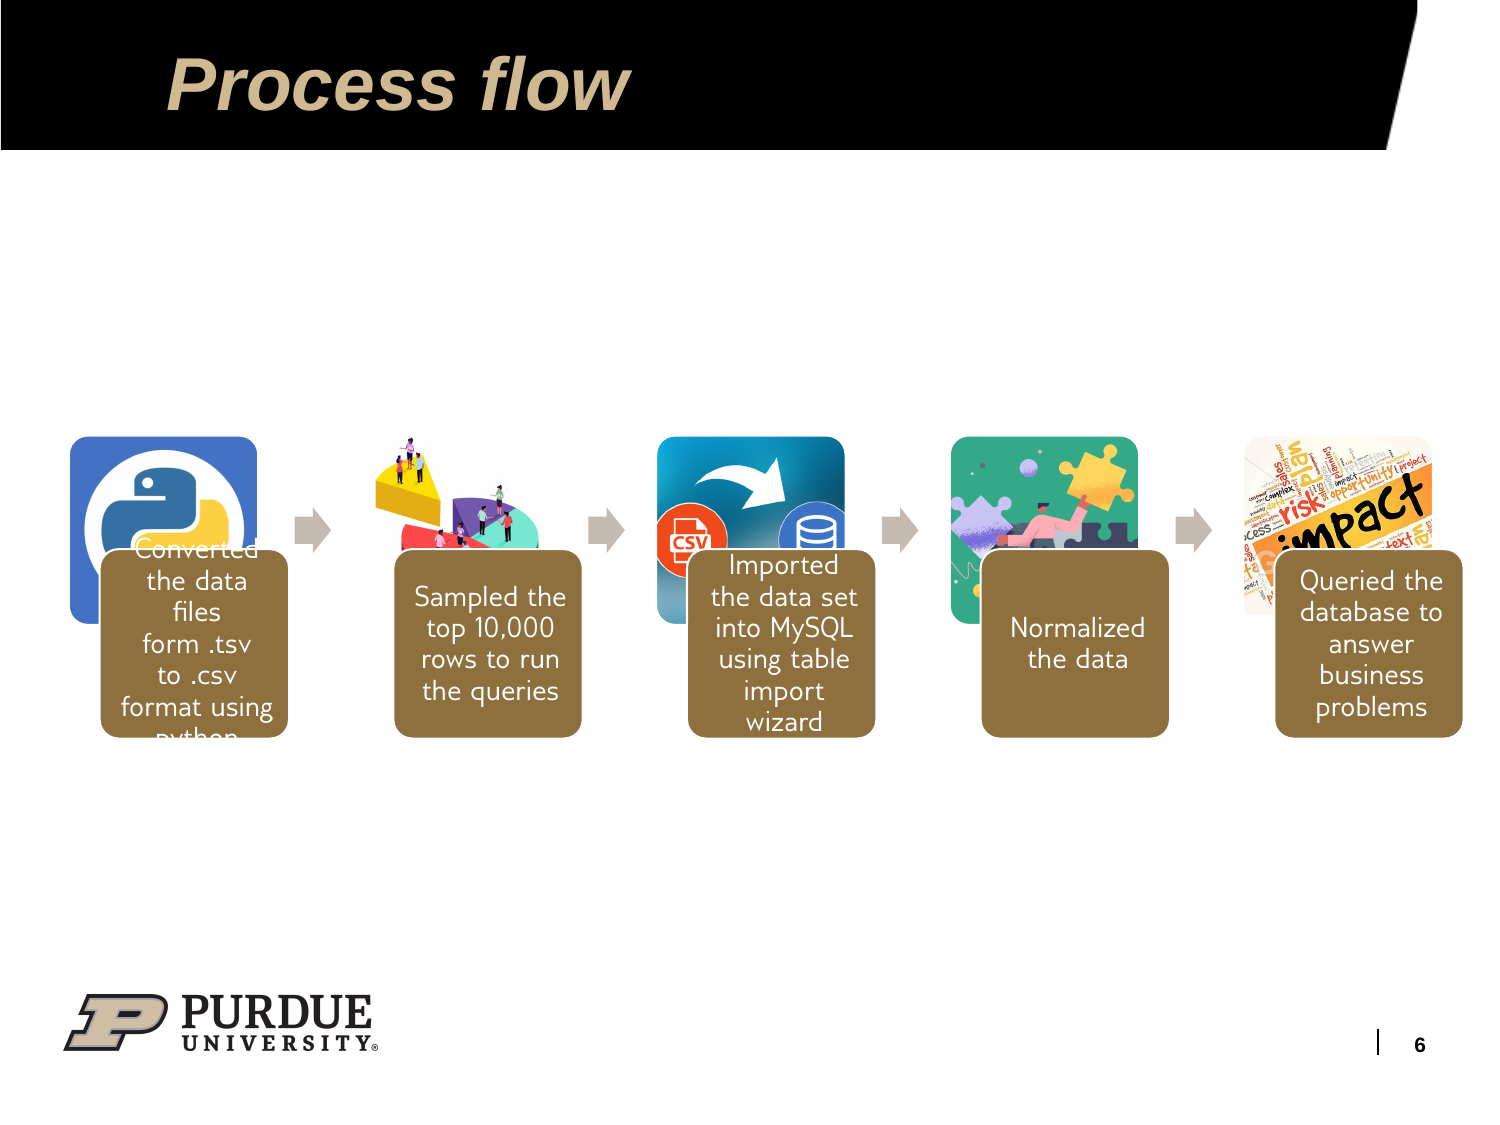

# Process flow
Converted the data files form .tsv to .csv format using python

Sampled the top 10,000 rows to run the queries

Imported the data set into MySQL using table import wizard

Normalized the data

Queried the database to answer business problems
6